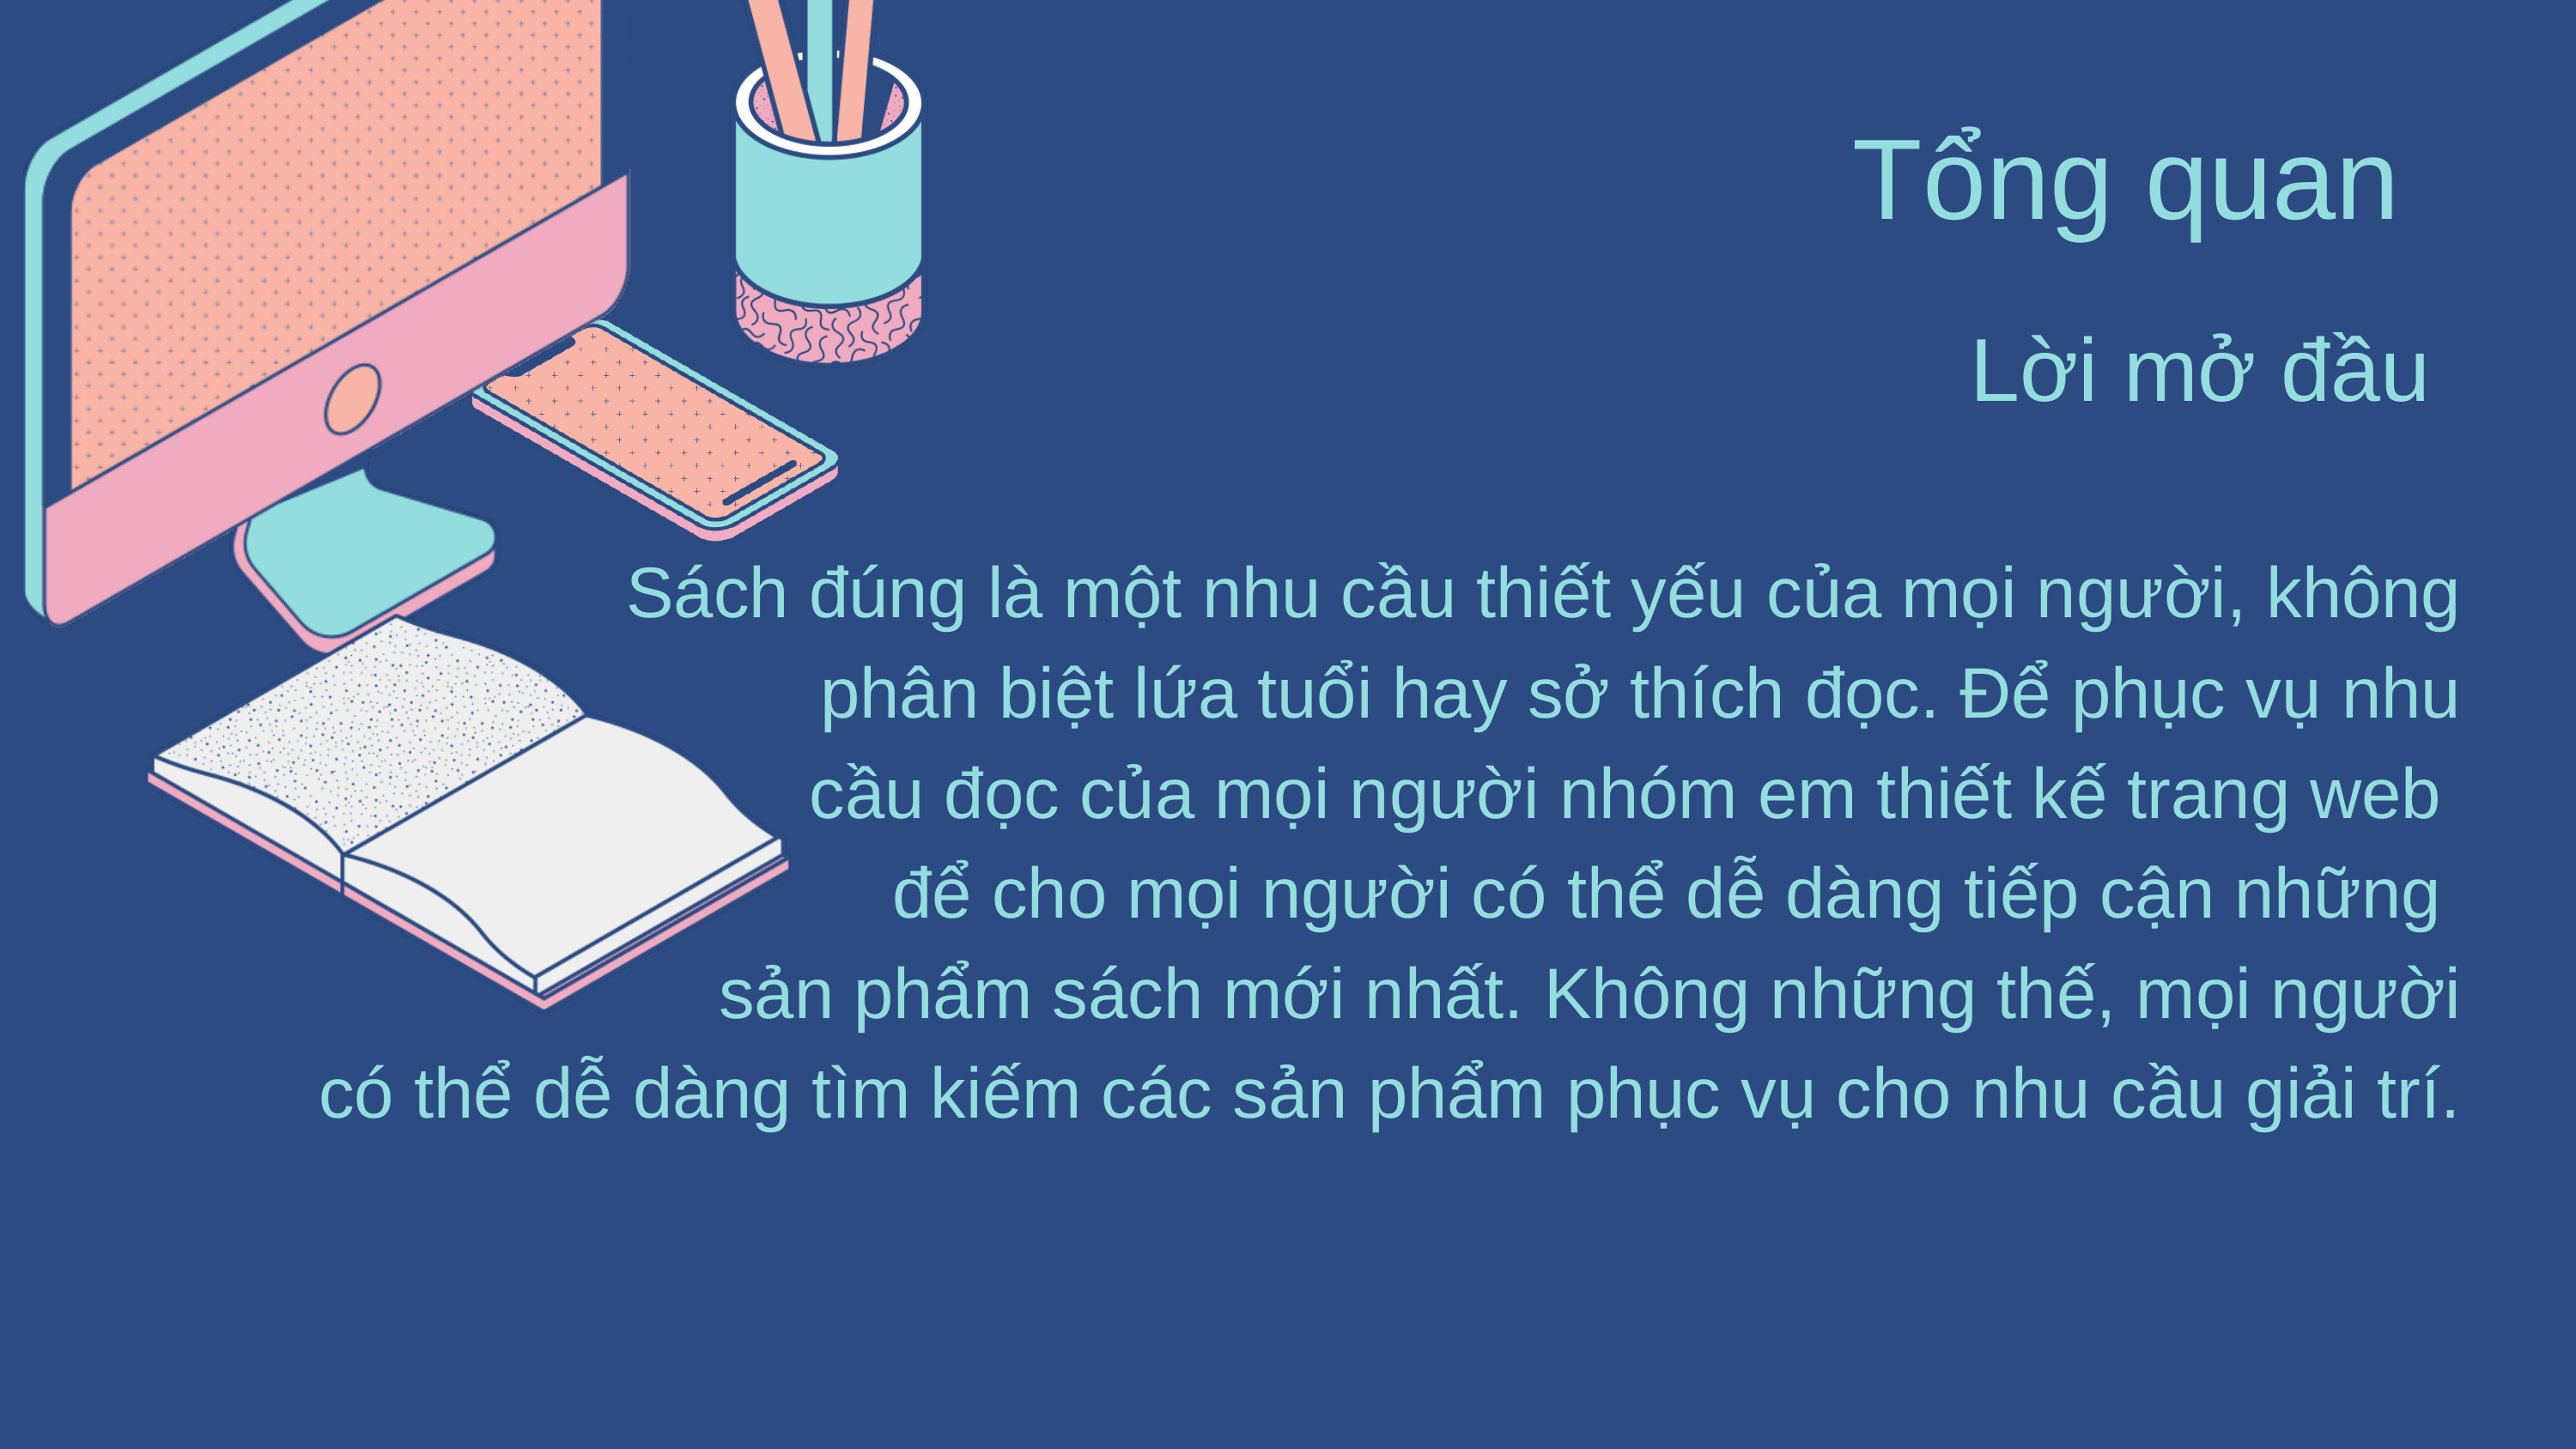

Tổng quan

Lời mở đầu
Sách đúng là một nhu cầu thiết yếu của mọi người, không
 phân biệt lứa tuổi hay sở thích đọc. Để phục vụ nhu
 cầu đọc của mọi người nhóm em thiết kế trang web
để cho mọi người có thể dễ dàng tiếp cận những
sản phẩm sách mới nhất. Không những thế, mọi người
 có thể dễ dàng tìm kiếm các sản phẩm phục vụ cho nhu cầu giải trí.